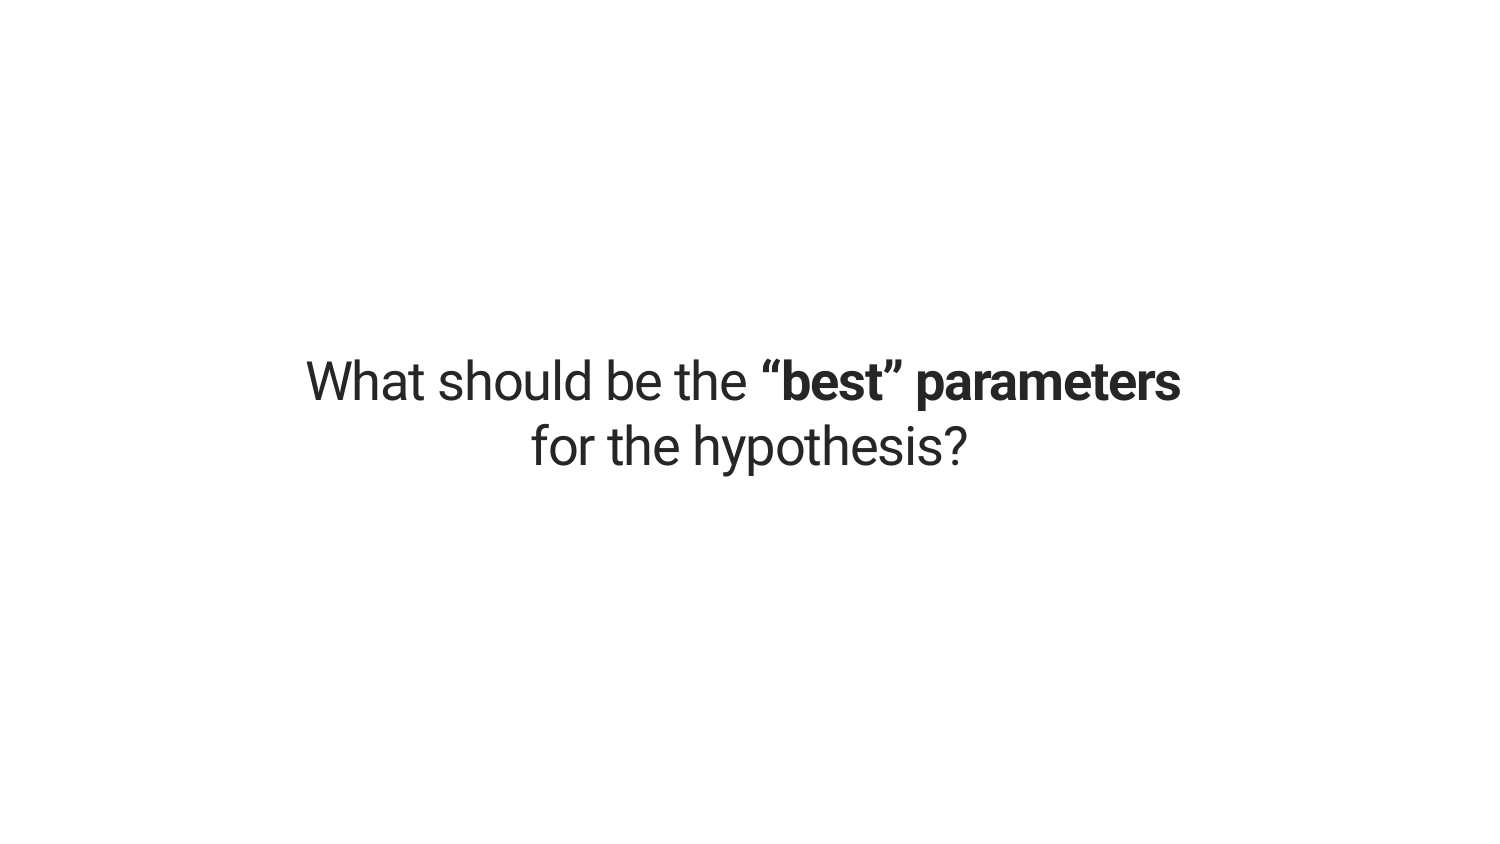

What should be the “best” parameters
for the hypothesis?